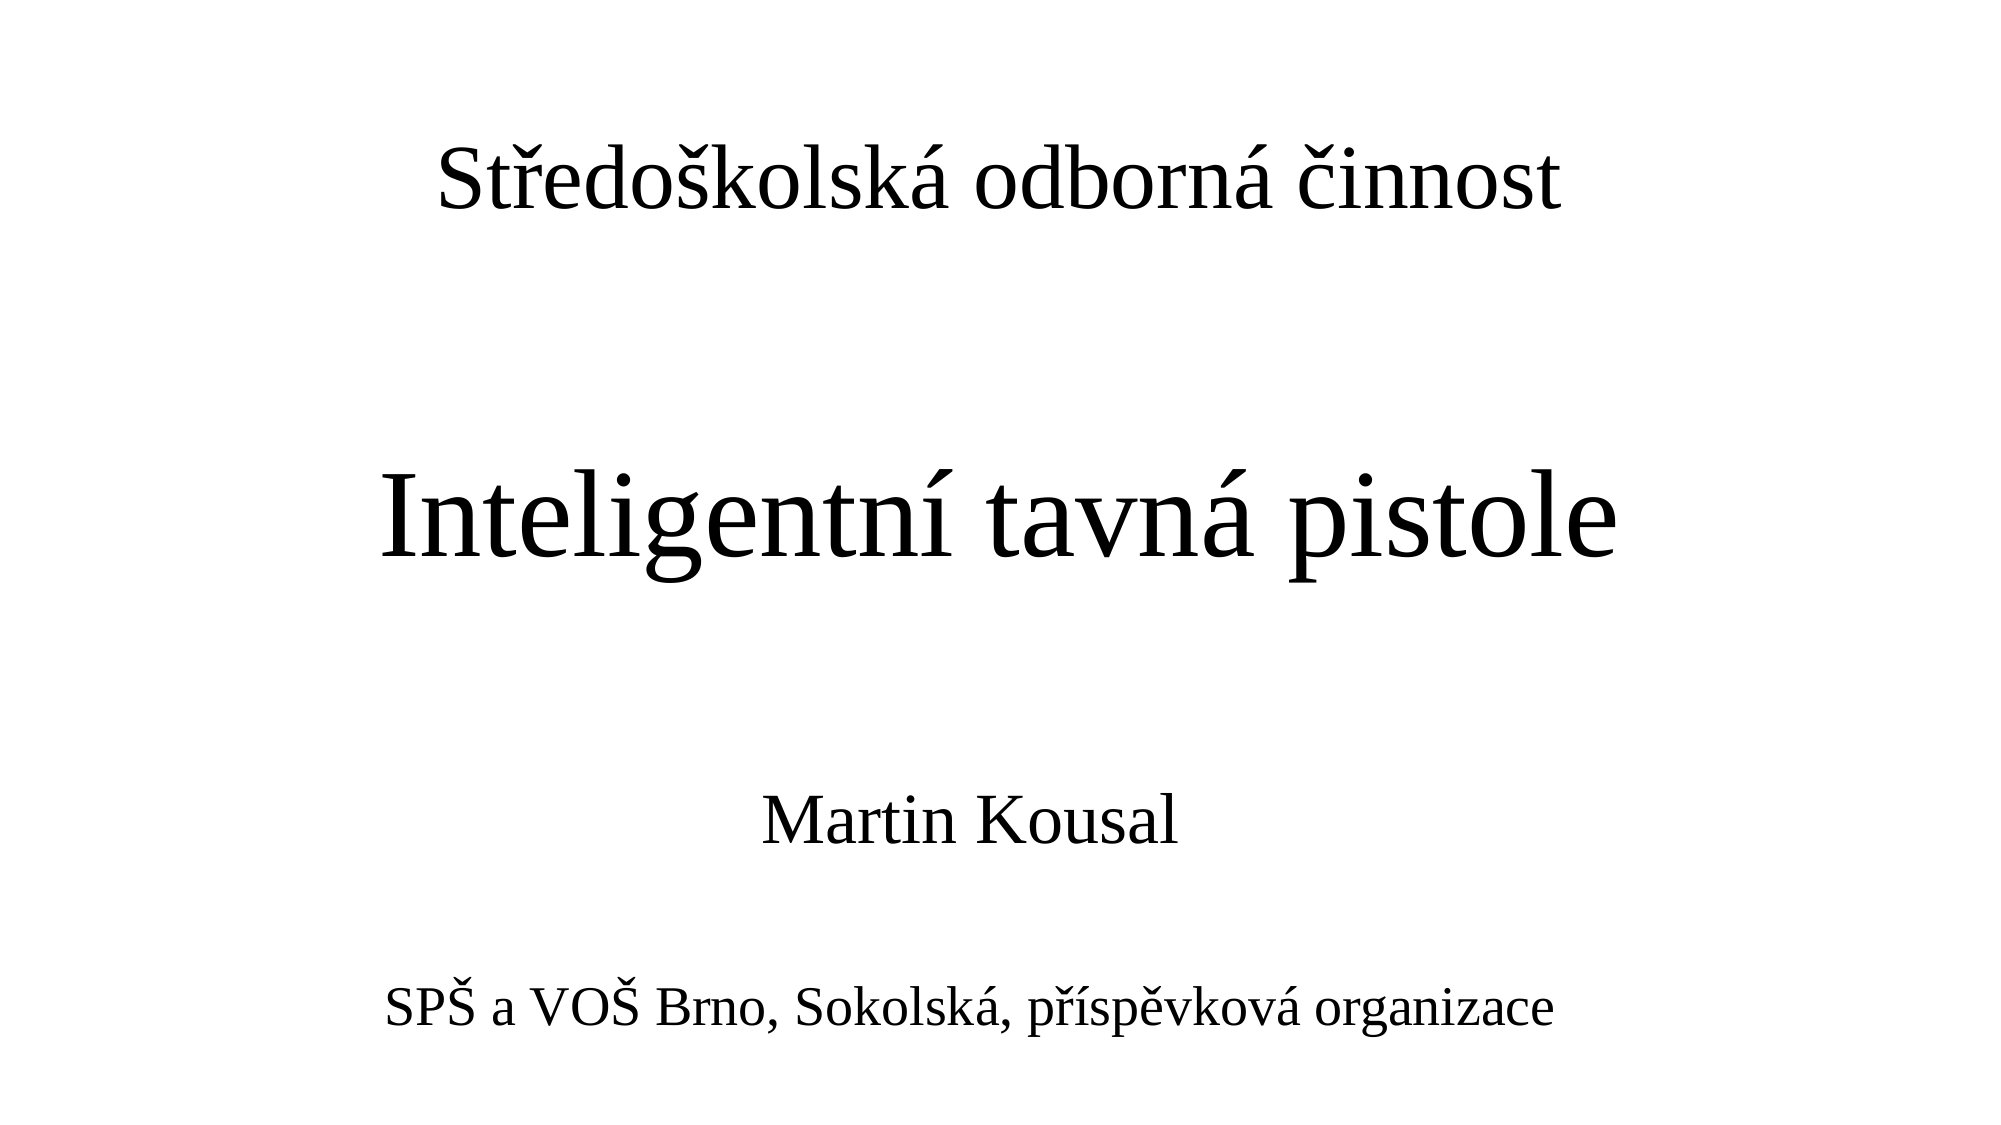

Středoškolská odborná činnost
# Inteligentní tavná pistole
Martin Kousal

SPŠ a VOŠ Brno, Sokolská, příspěvková organizace